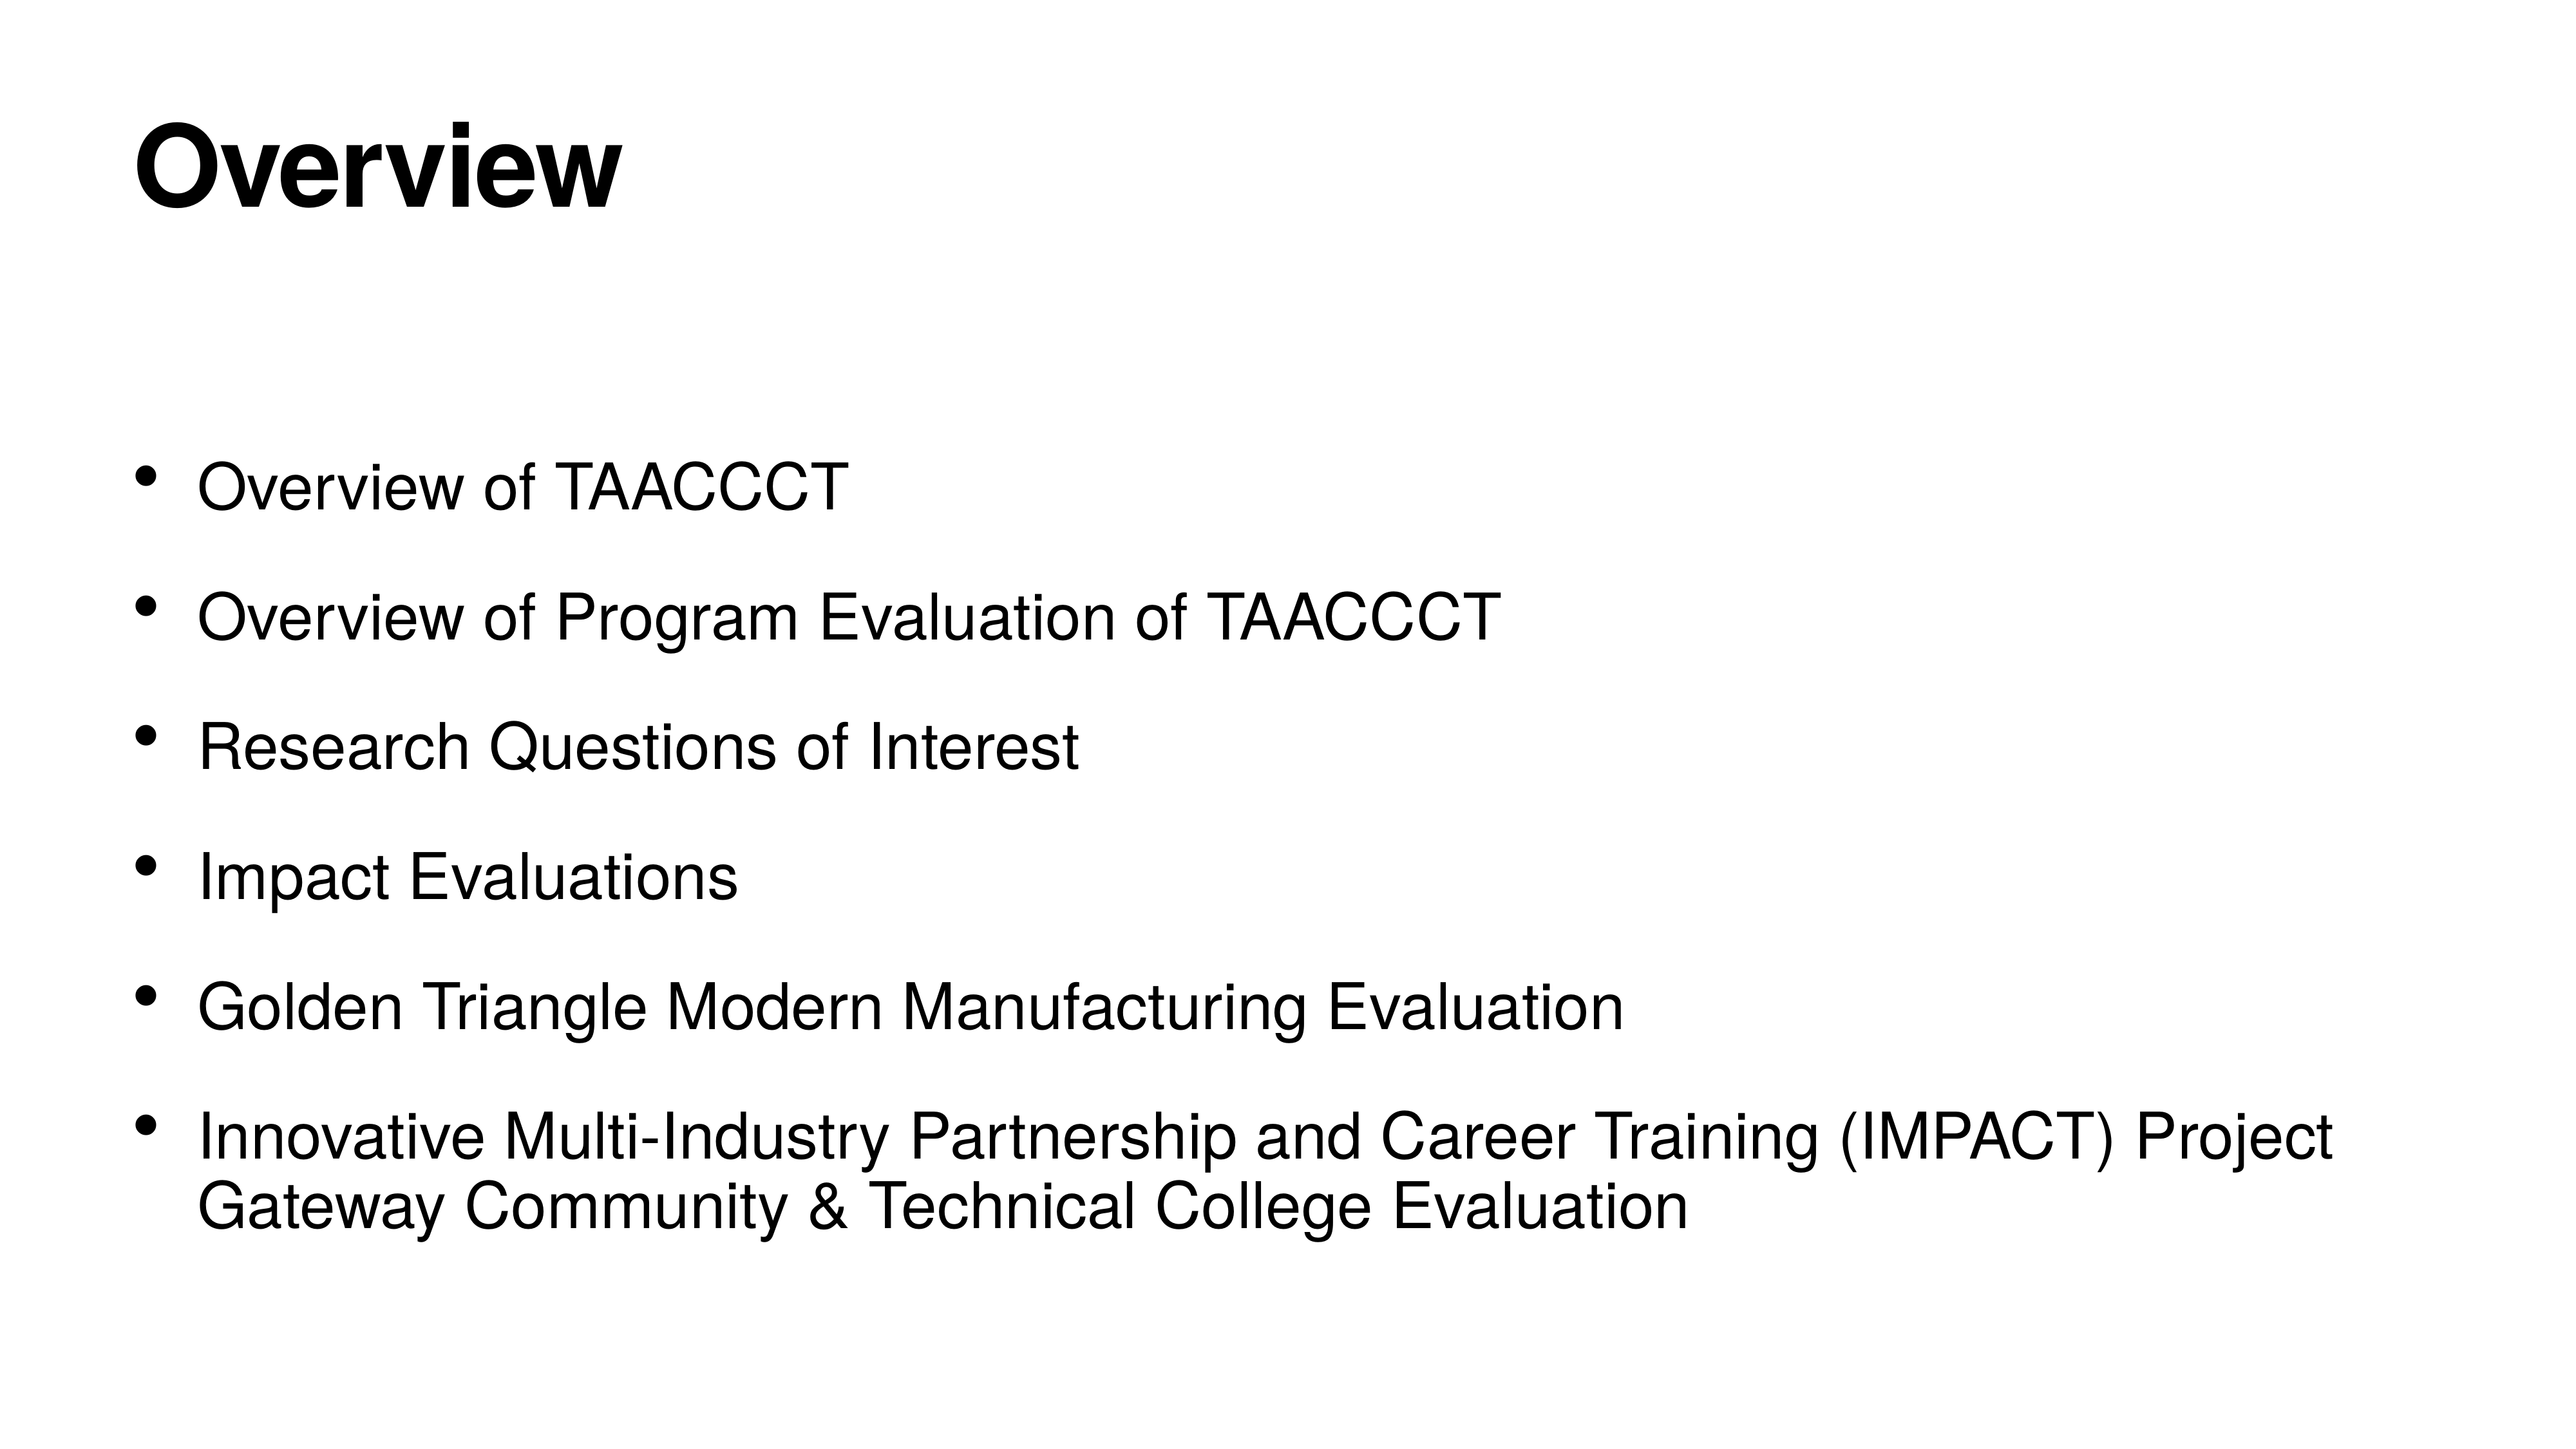

# Overview
Overview of TAACCCT
Overview of Program Evaluation of TAACCCT
Research Questions of Interest
Impact Evaluations
Golden Triangle Modern Manufacturing Evaluation
Innovative Multi-Industry Partnership and Career Training (IMPACT) Project Gateway Community & Technical College Evaluation